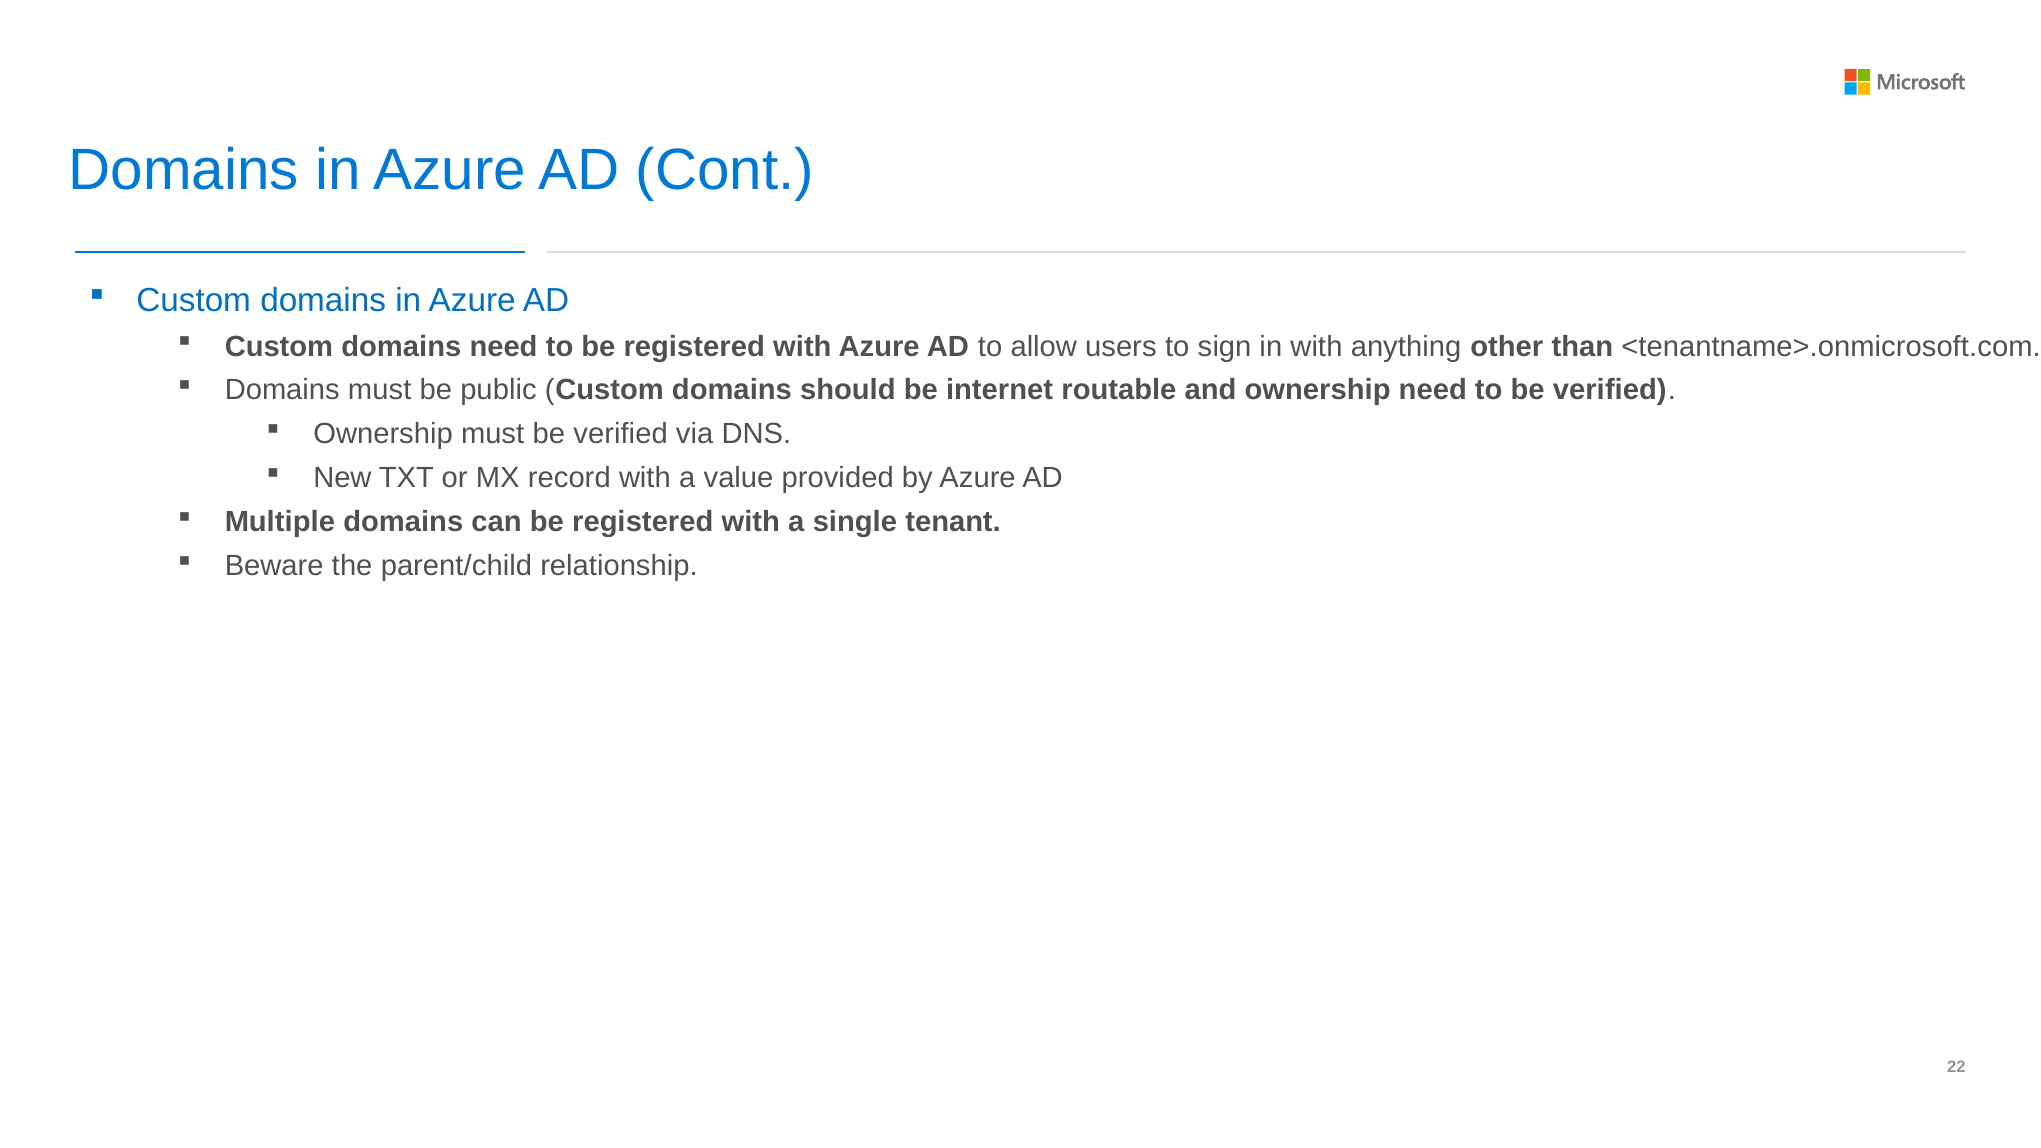

Domains in Azure AD (Cont.)

Custom domains in Azure AD
Custom domains need to be registered with Azure AD to allow users to sign in with anything other than <tenantname>.onmicrosoft.com.
Domains must be public (Custom domains should be internet routable and ownership need to be verified).
Ownership must be verified via DNS.
New TXT or MX record with a value provided by Azure AD
Multiple domains can be registered with a single tenant.
Beware the parent/child relationship.

22